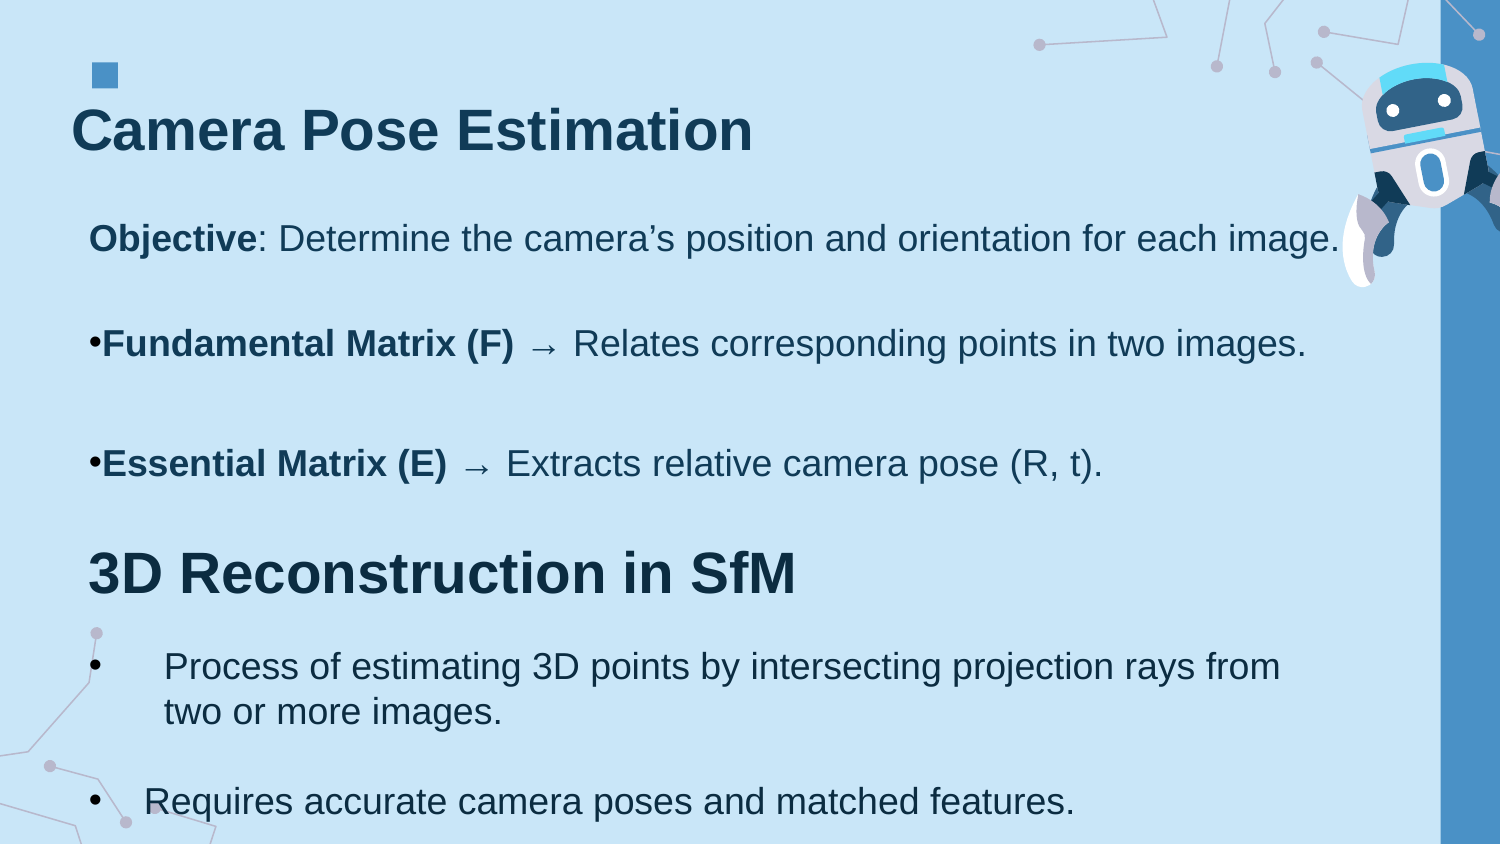

# Camera Pose Estimation
Objective: Determine the camera’s position and orientation for each image.

Fundamental Matrix (F) → Relates corresponding points in two images.

Essential Matrix (E) → Extracts relative camera pose (R, t).

3D Reconstruction in SfM
Process of estimating 3D points by intersecting projection rays from two or more images.

    Requires accurate camera poses and matched features.